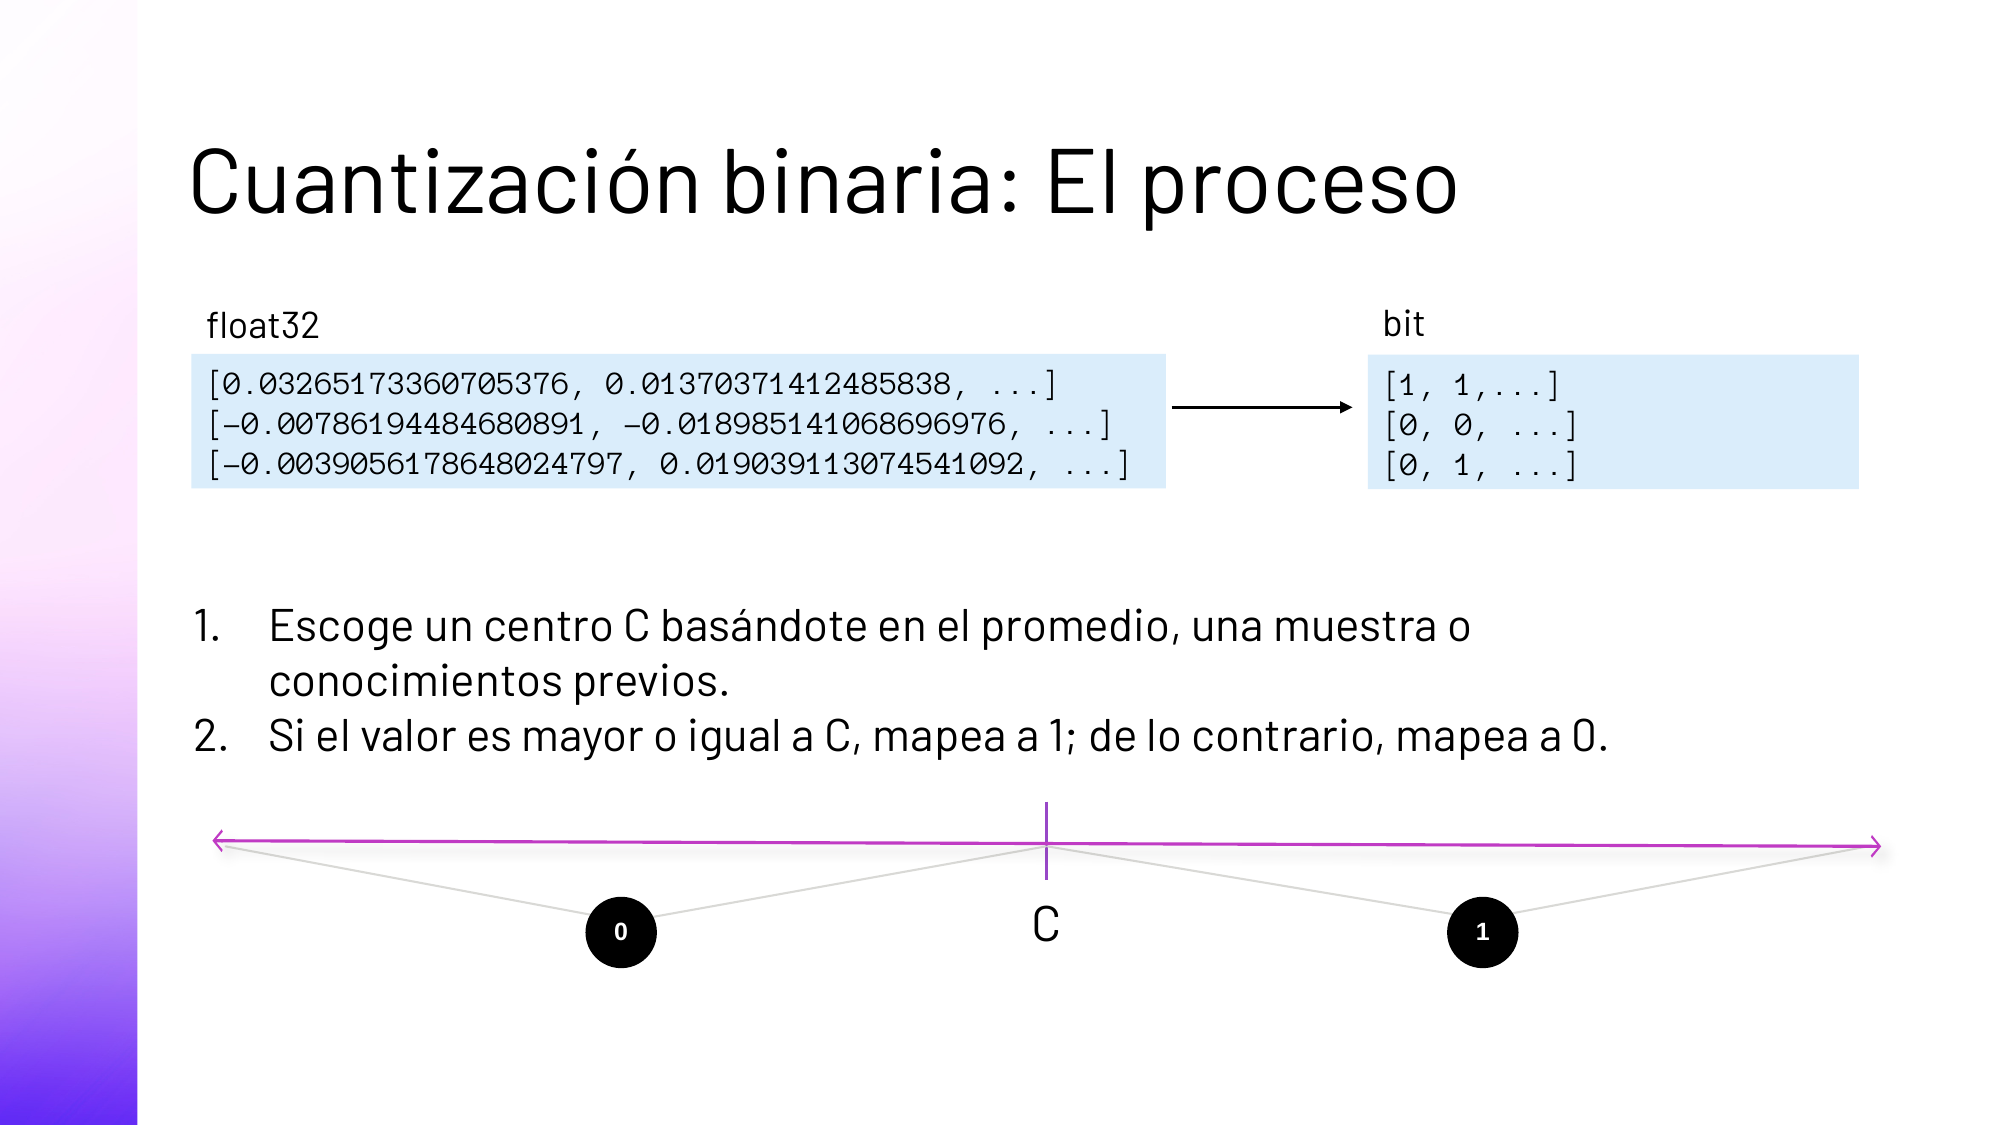

# Cuantización binaria: El proceso
bit
float32
[0.03265173360705376, 0.01370371412485838, ...]
[-0.00786194484680891, -0.018985141068696976, ...]
[-0.0039056178648024797, 0.019039113074541092, ...]
[1, 1,...]
[0, 0, ...]
[0, 1, ...]
Escoge un centro C basándote en el promedio, una muestra o conocimientos previos.
Si el valor es mayor o igual a C, mapea a 1; de lo contrario, mapea a 0.
0
1
C